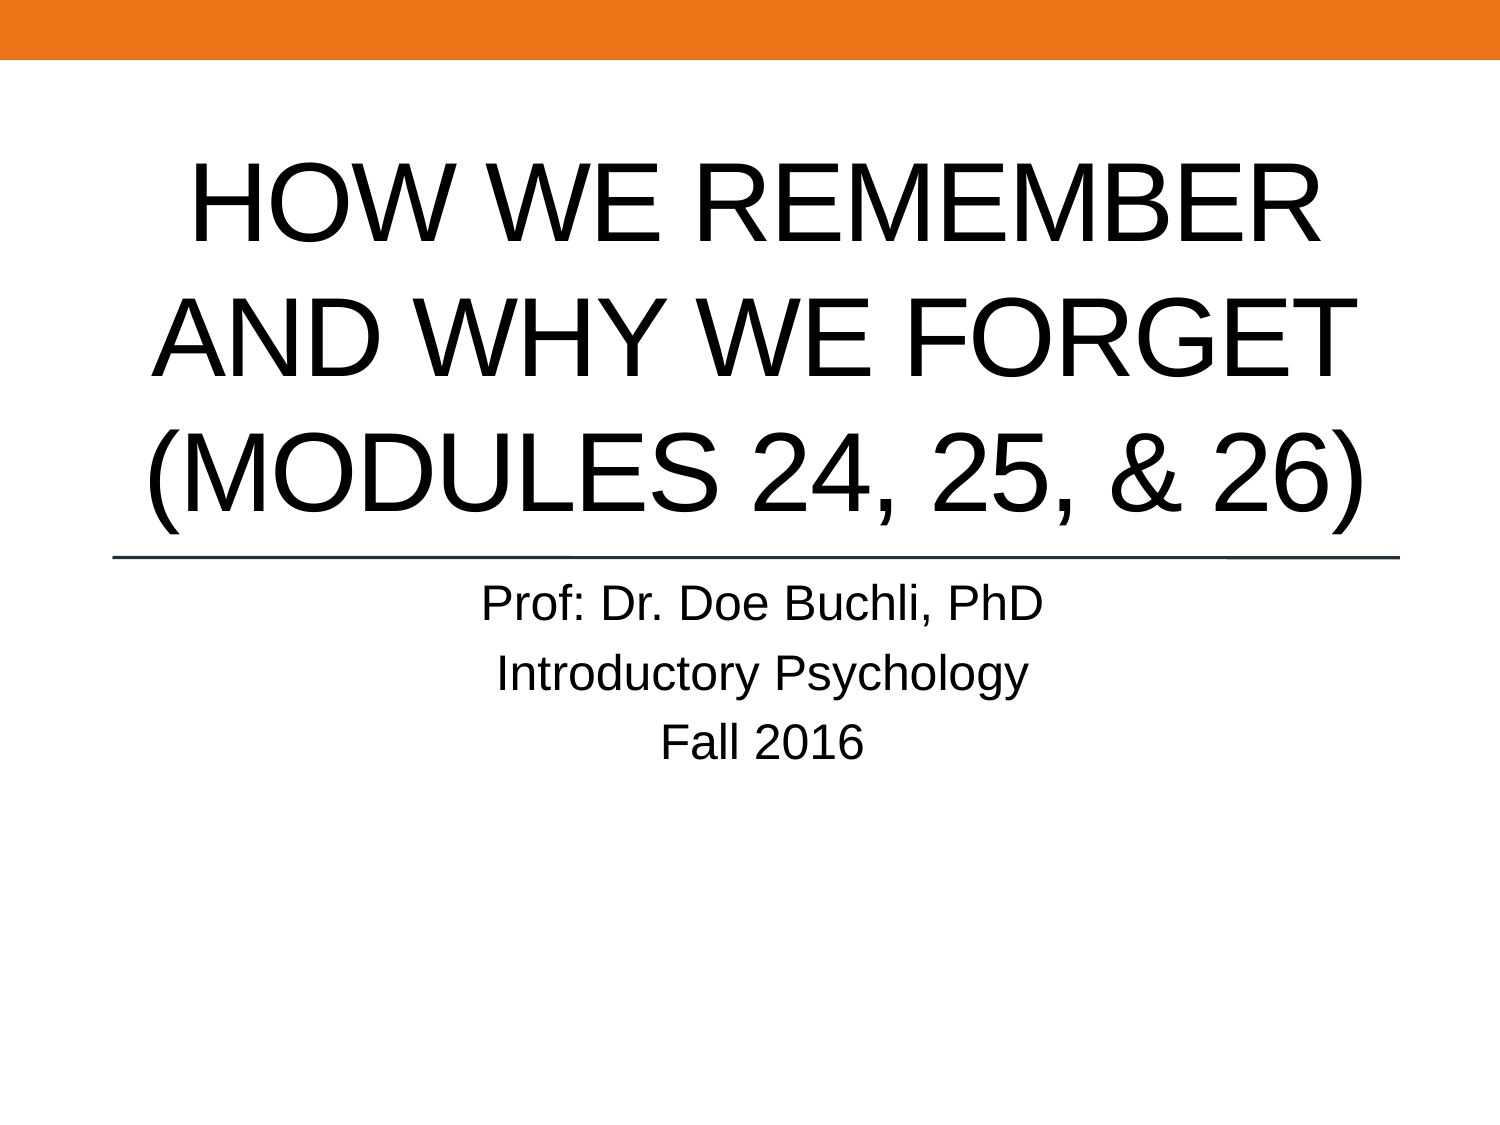

# How we remember and why we forget (modules 24, 25, & 26)
Prof: Dr. Doe Buchli, PhD
Introductory Psychology
Fall 2016